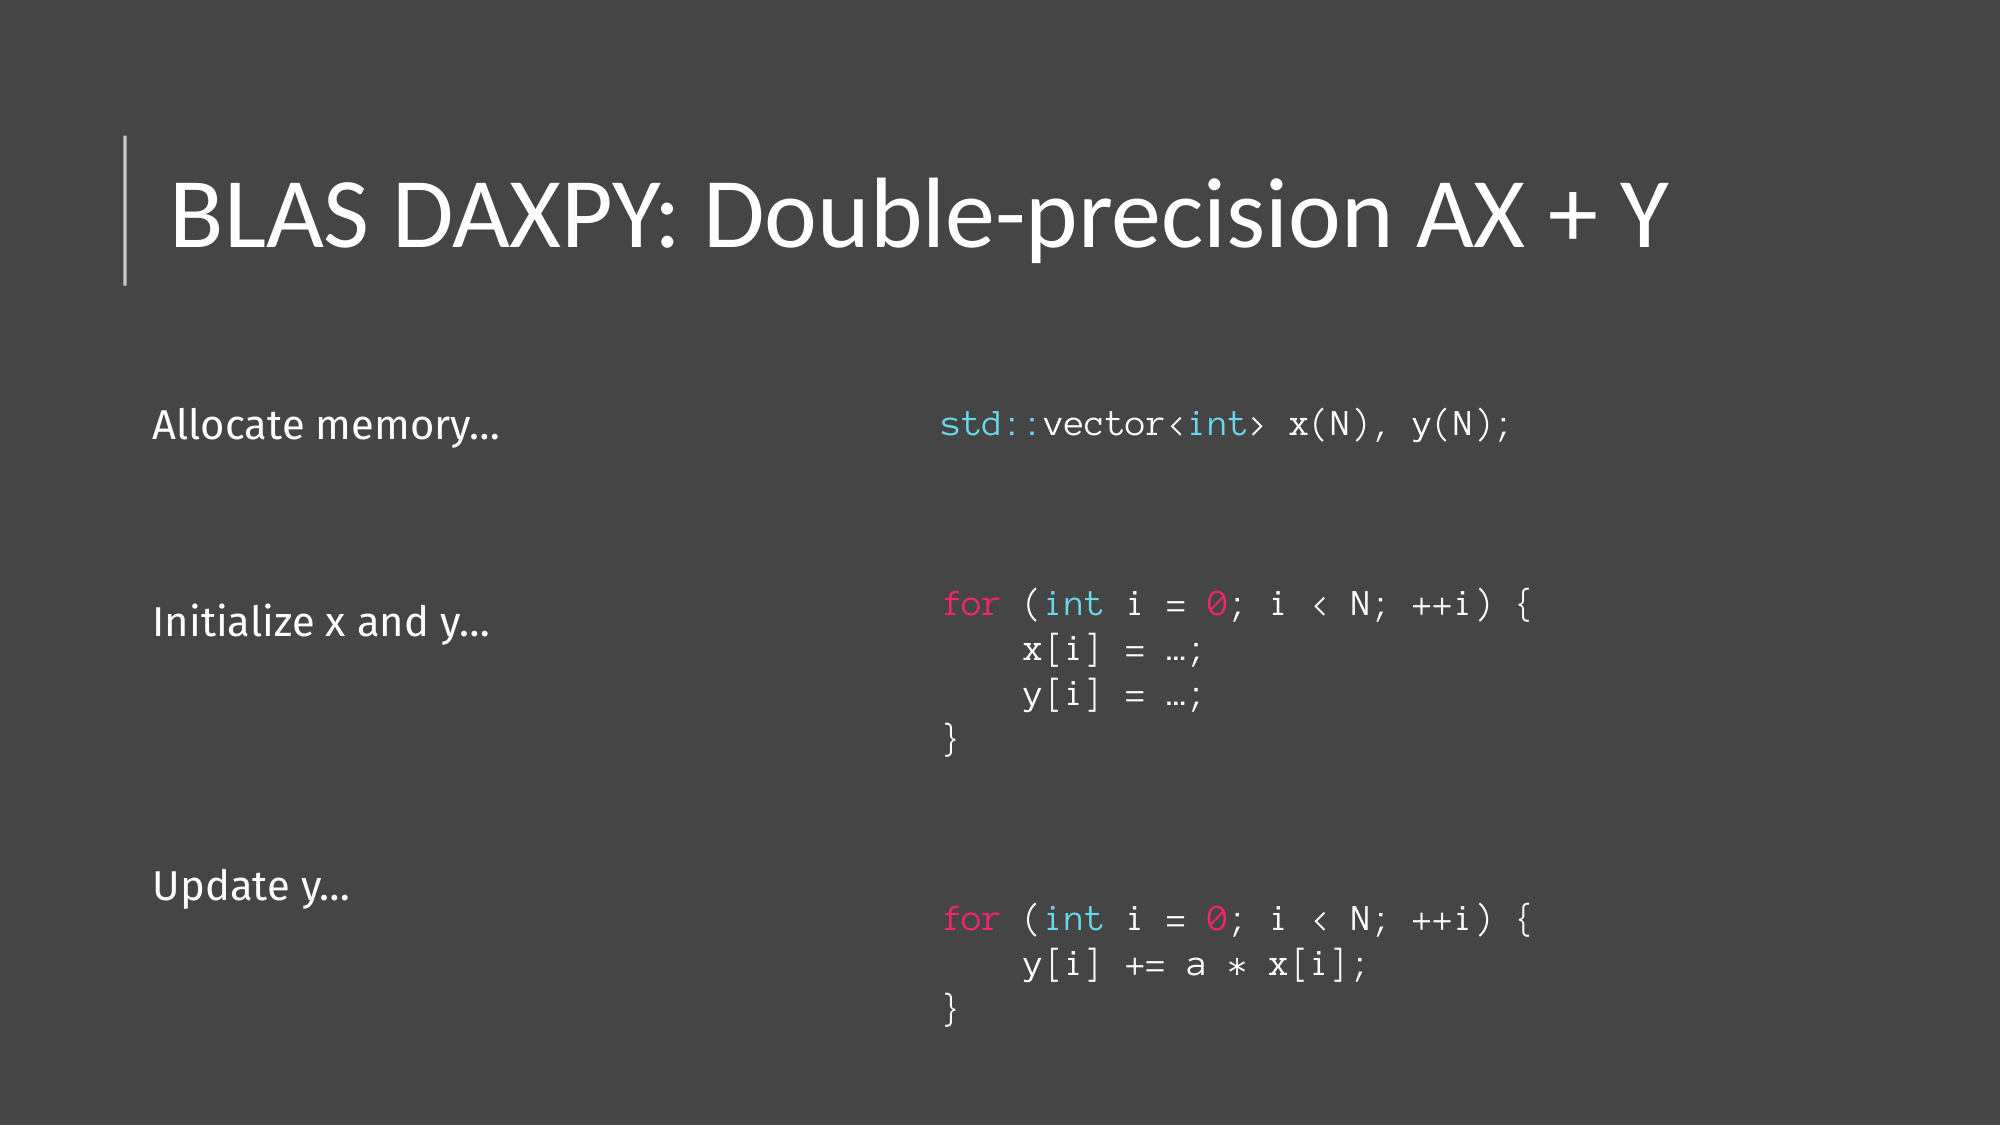

# BLAS DAXPY: Double-precision AX + Y
std::vector<int> x(N), y(N);

for (int i = 0; i < N; ++i) {
    x[i] = …;
    y[i] = …;
}

for (int i = 0; i < N; ++i) {
    y[i] += a * x[i];
}
Allocate memory…

Initialize x and y…

Update y…